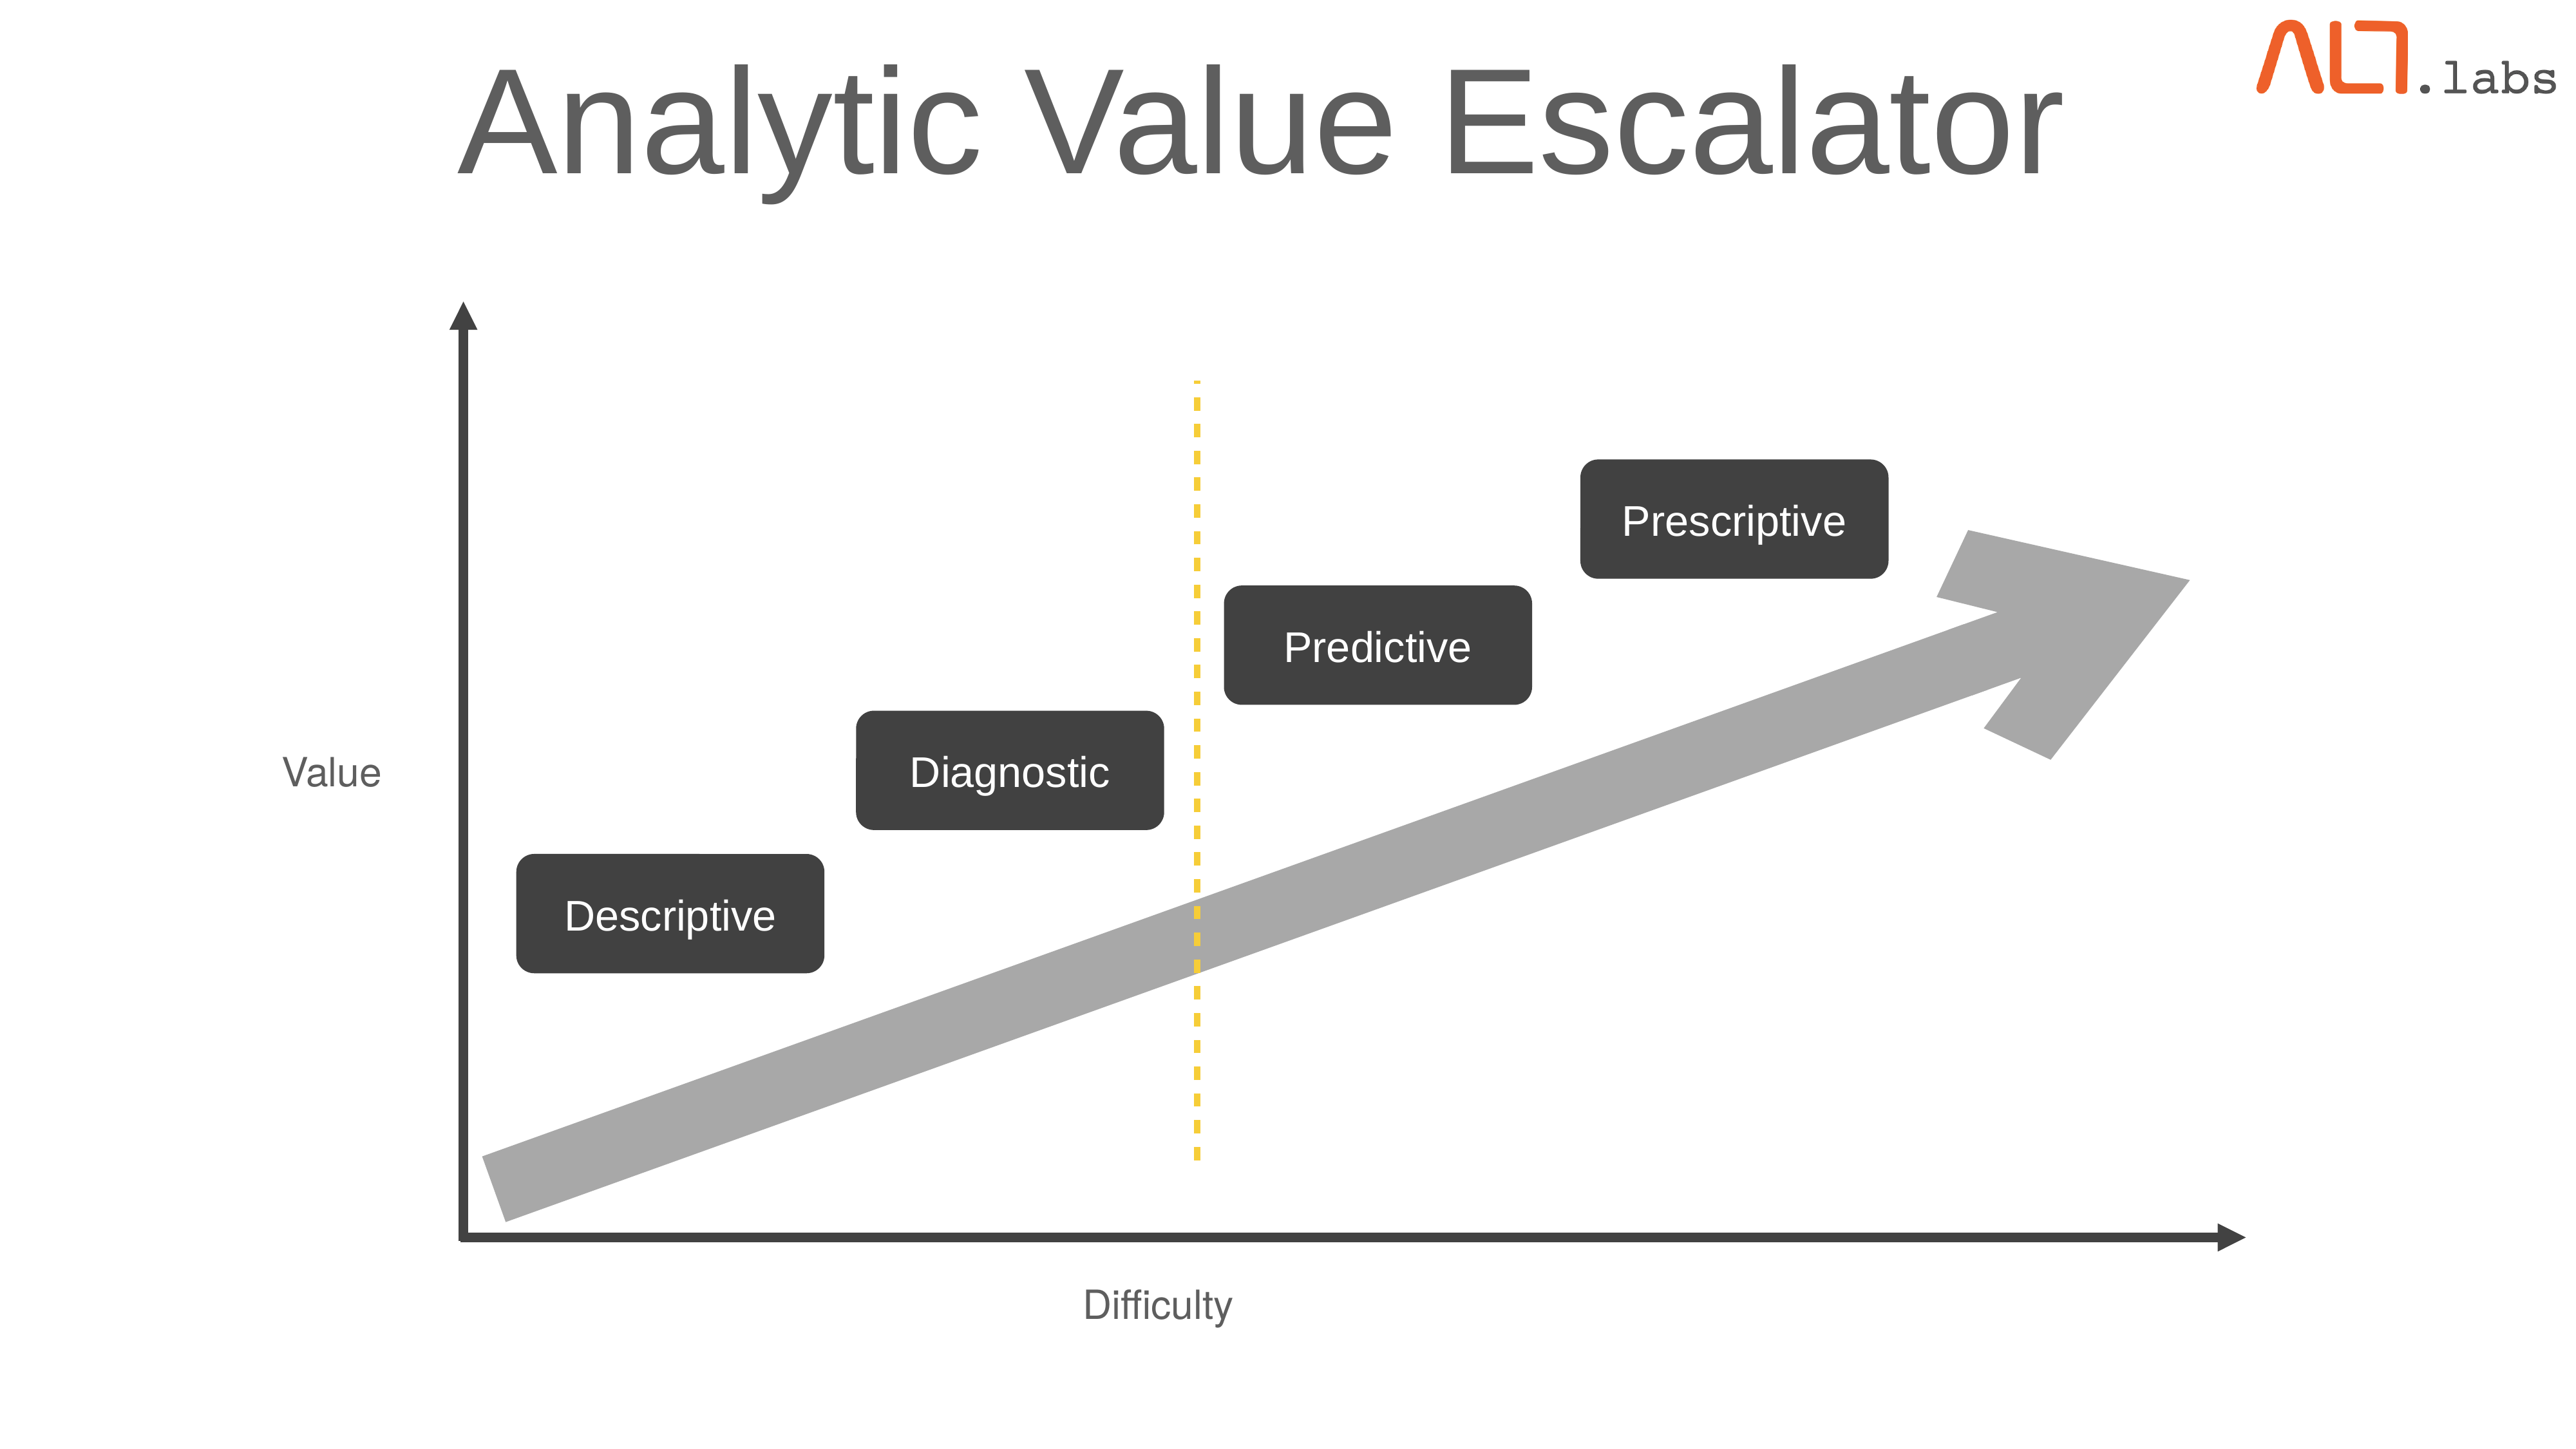

Analytic Value Escalator

Prescriptive

Predictive
Diagnostic
Value
Descriptive
Difficulty